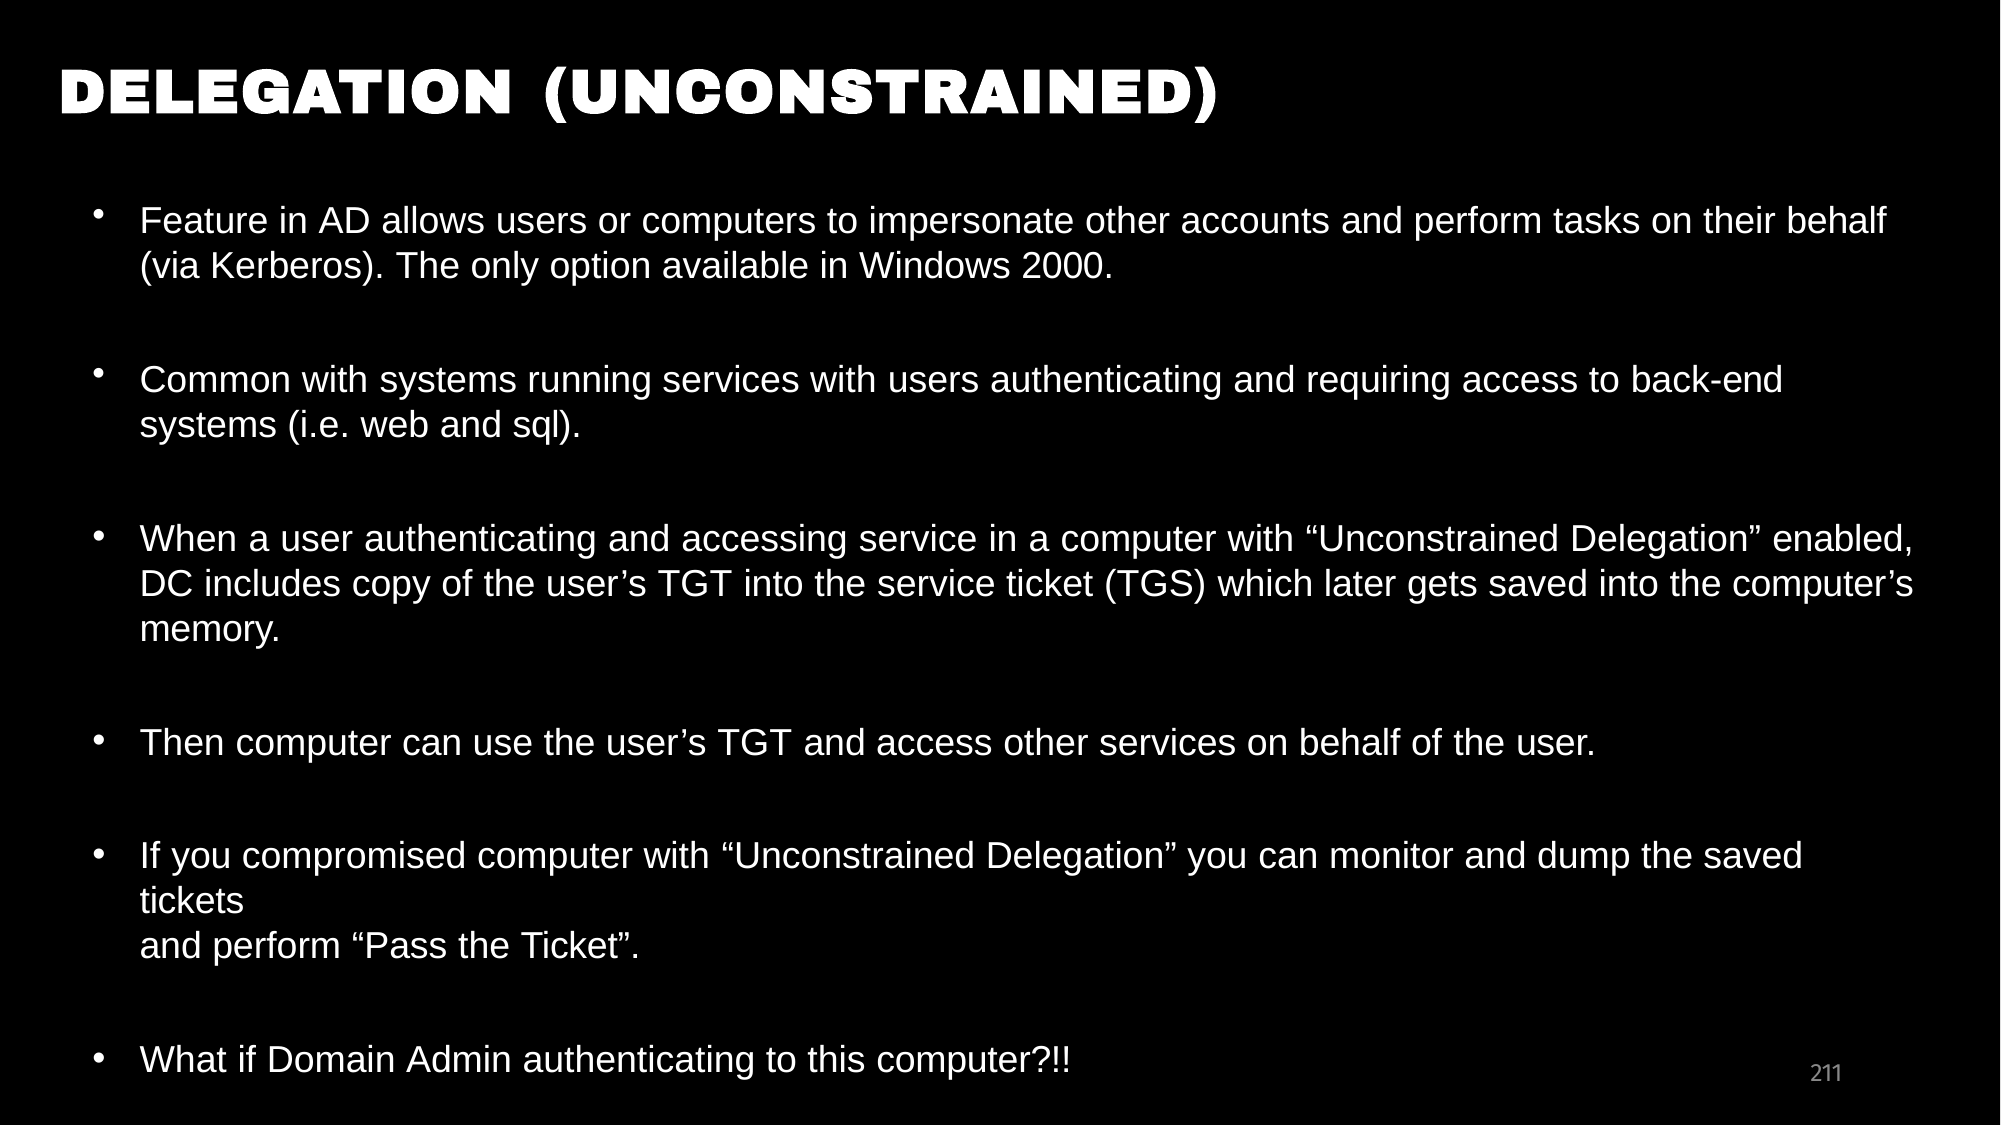

# DELEGATION (UNCONSTRAINED)
Feature in AD allows users or computers to impersonate other accounts and perform tasks on their behalf
(via Kerberos). The only option available in Windows 2000.

Common with systems running services with users authenticating and requiring access to back-end systems (i.e. web and sql).

When a user authenticating and accessing service in a computer with “Unconstrained Delegation” enabled, DC includes copy of the user’s TGT into the service ticket (TGS) which later gets saved into the computer’s memory.

Then computer can use the user’s TGT and access other services on behalf of the user.

If you compromised computer with “Unconstrained Delegation” you can monitor and dump the saved tickets
and perform “Pass the Ticket”.

What if Domain Admin authenticating to this computer?!!
211